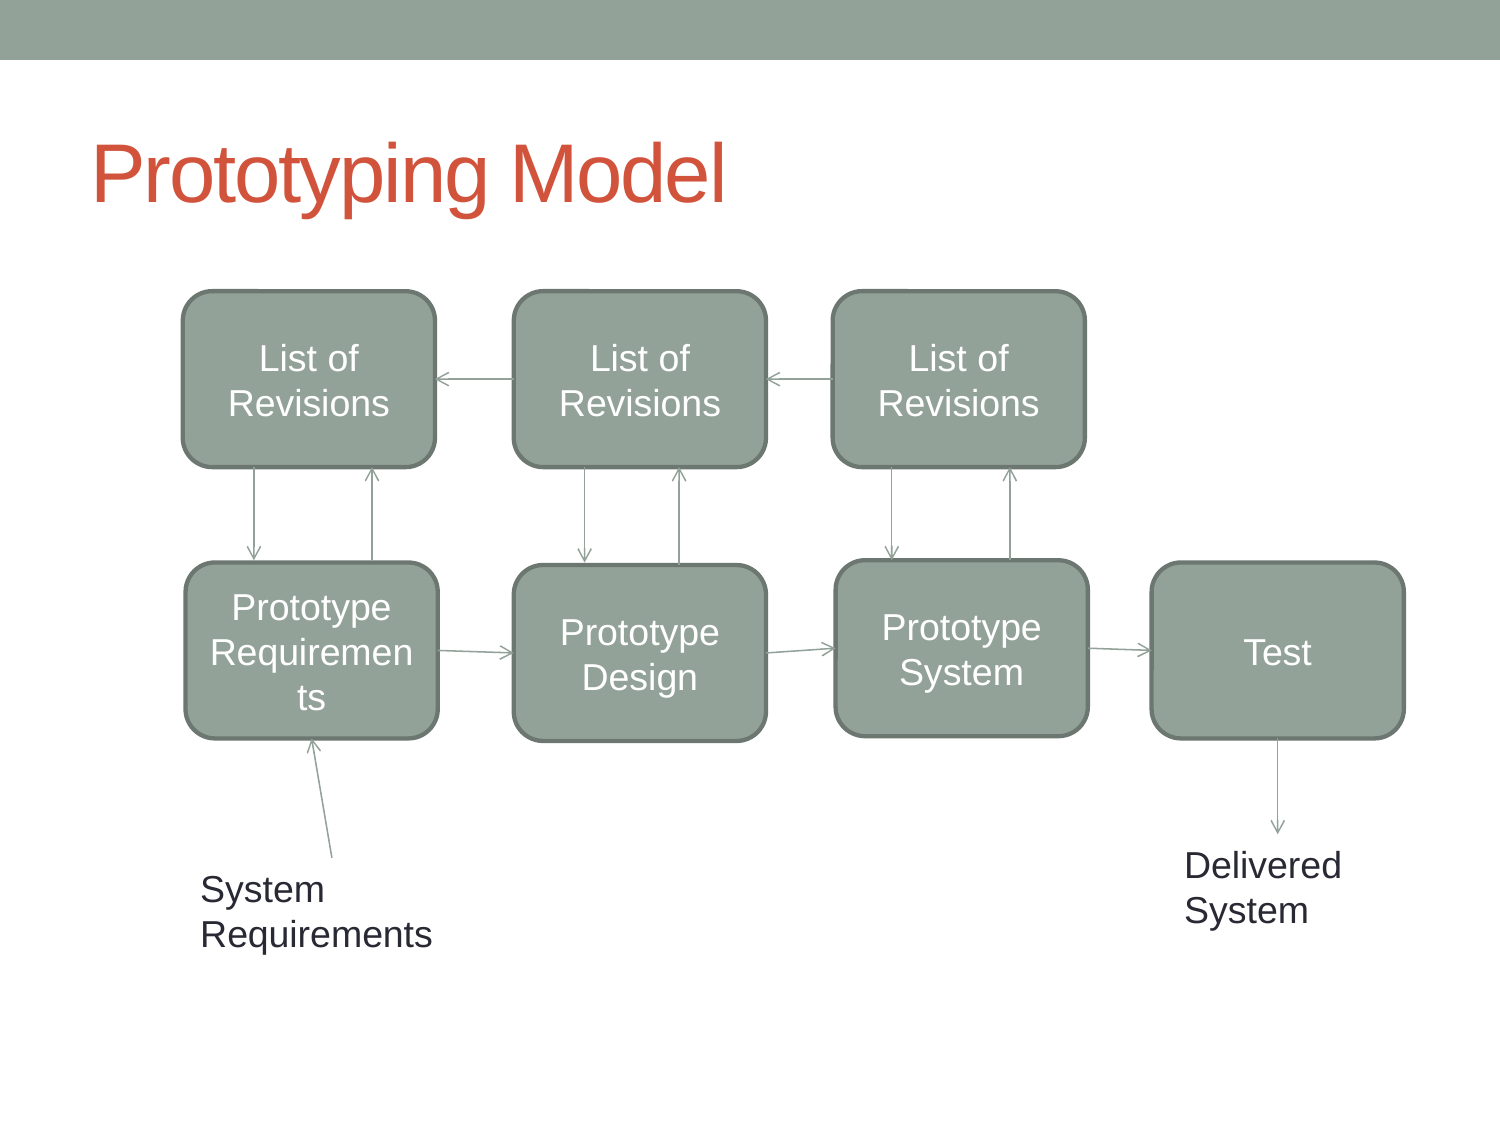

# Prototyping Model
List of Revisions
List of Revisions
List of Revisions
Prototype System
Prototype Requirements
Test
Prototype Design
Delivered System
System Requirements